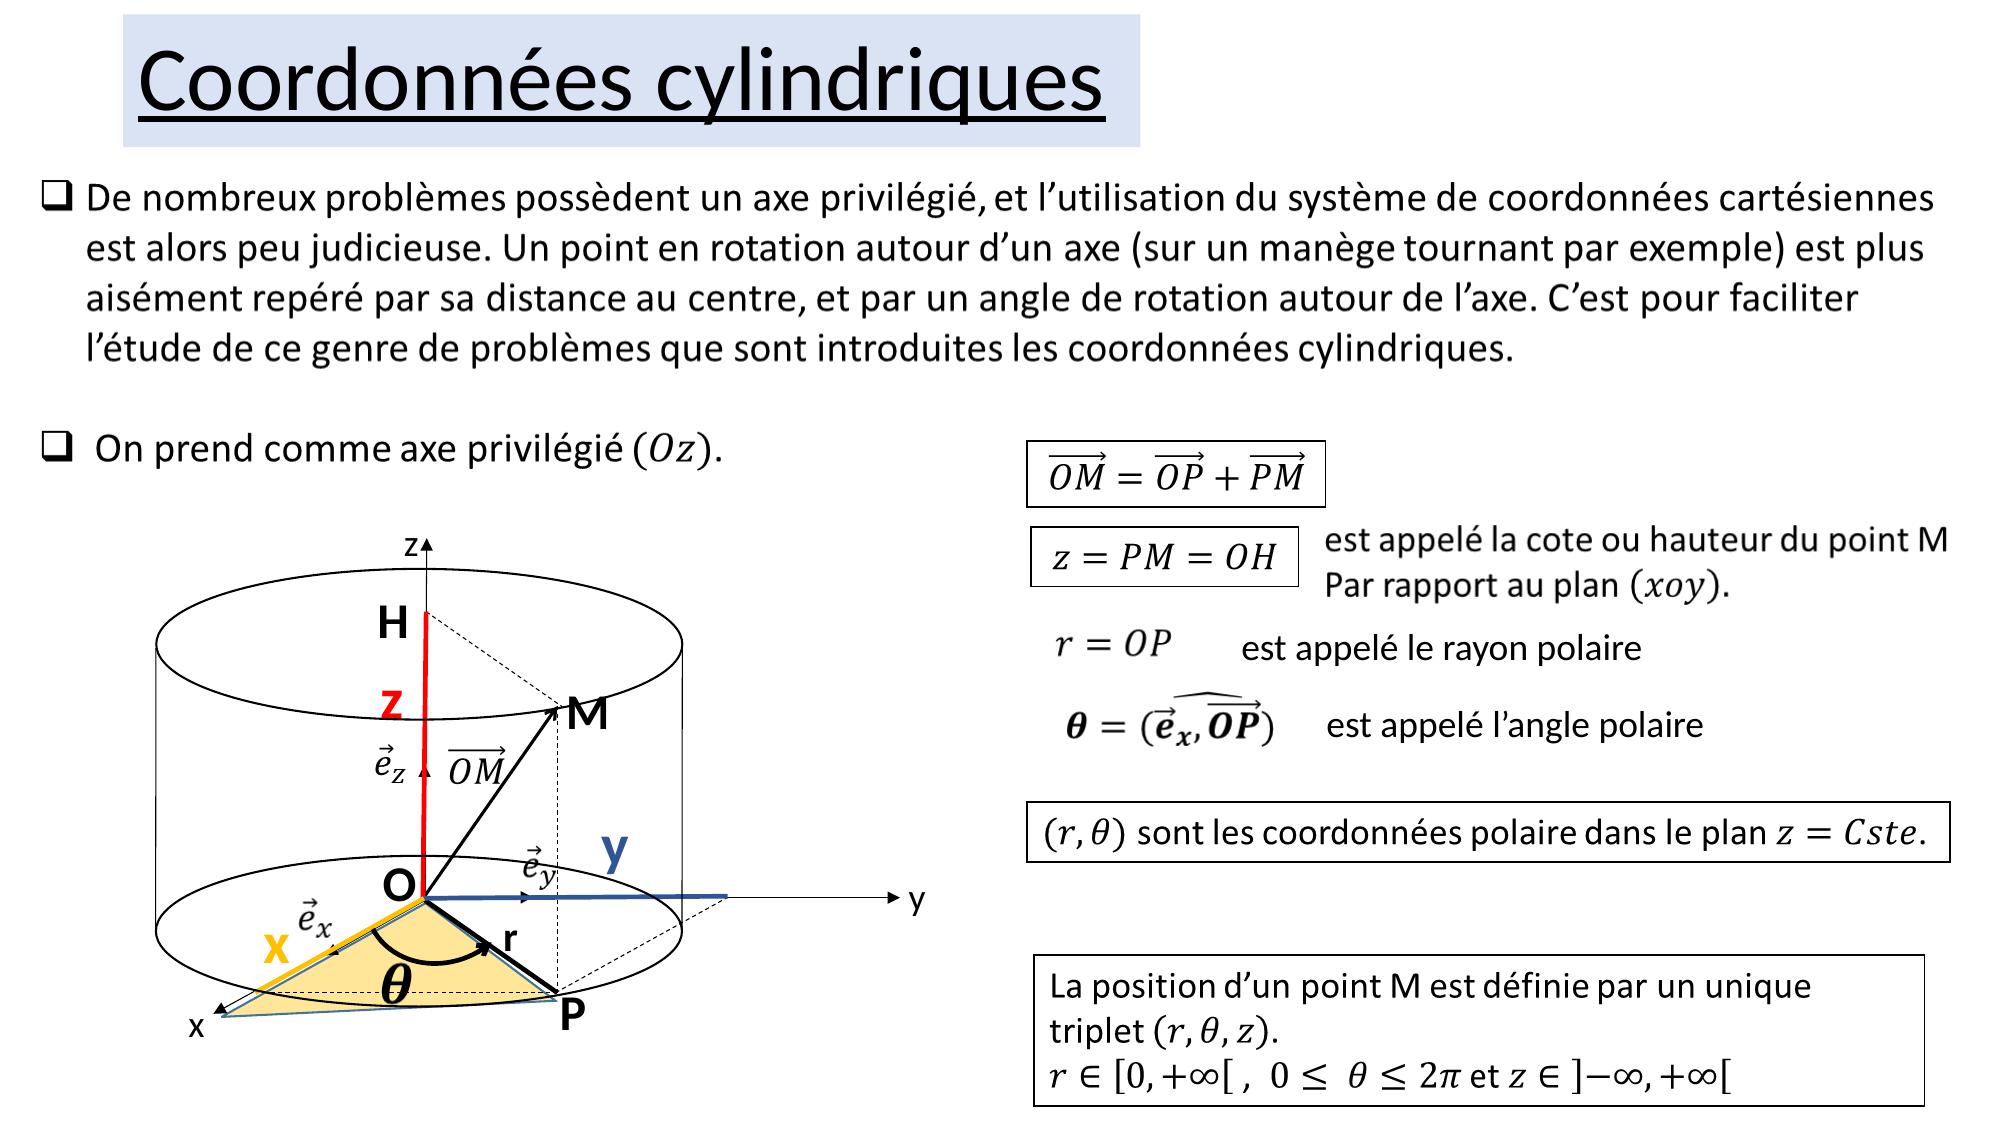

# Coordonnées cylindriques

z

H
z
M

y

O

y

x
r

P
x

est appelé le rayon polaire

est appelé l’angle polaire